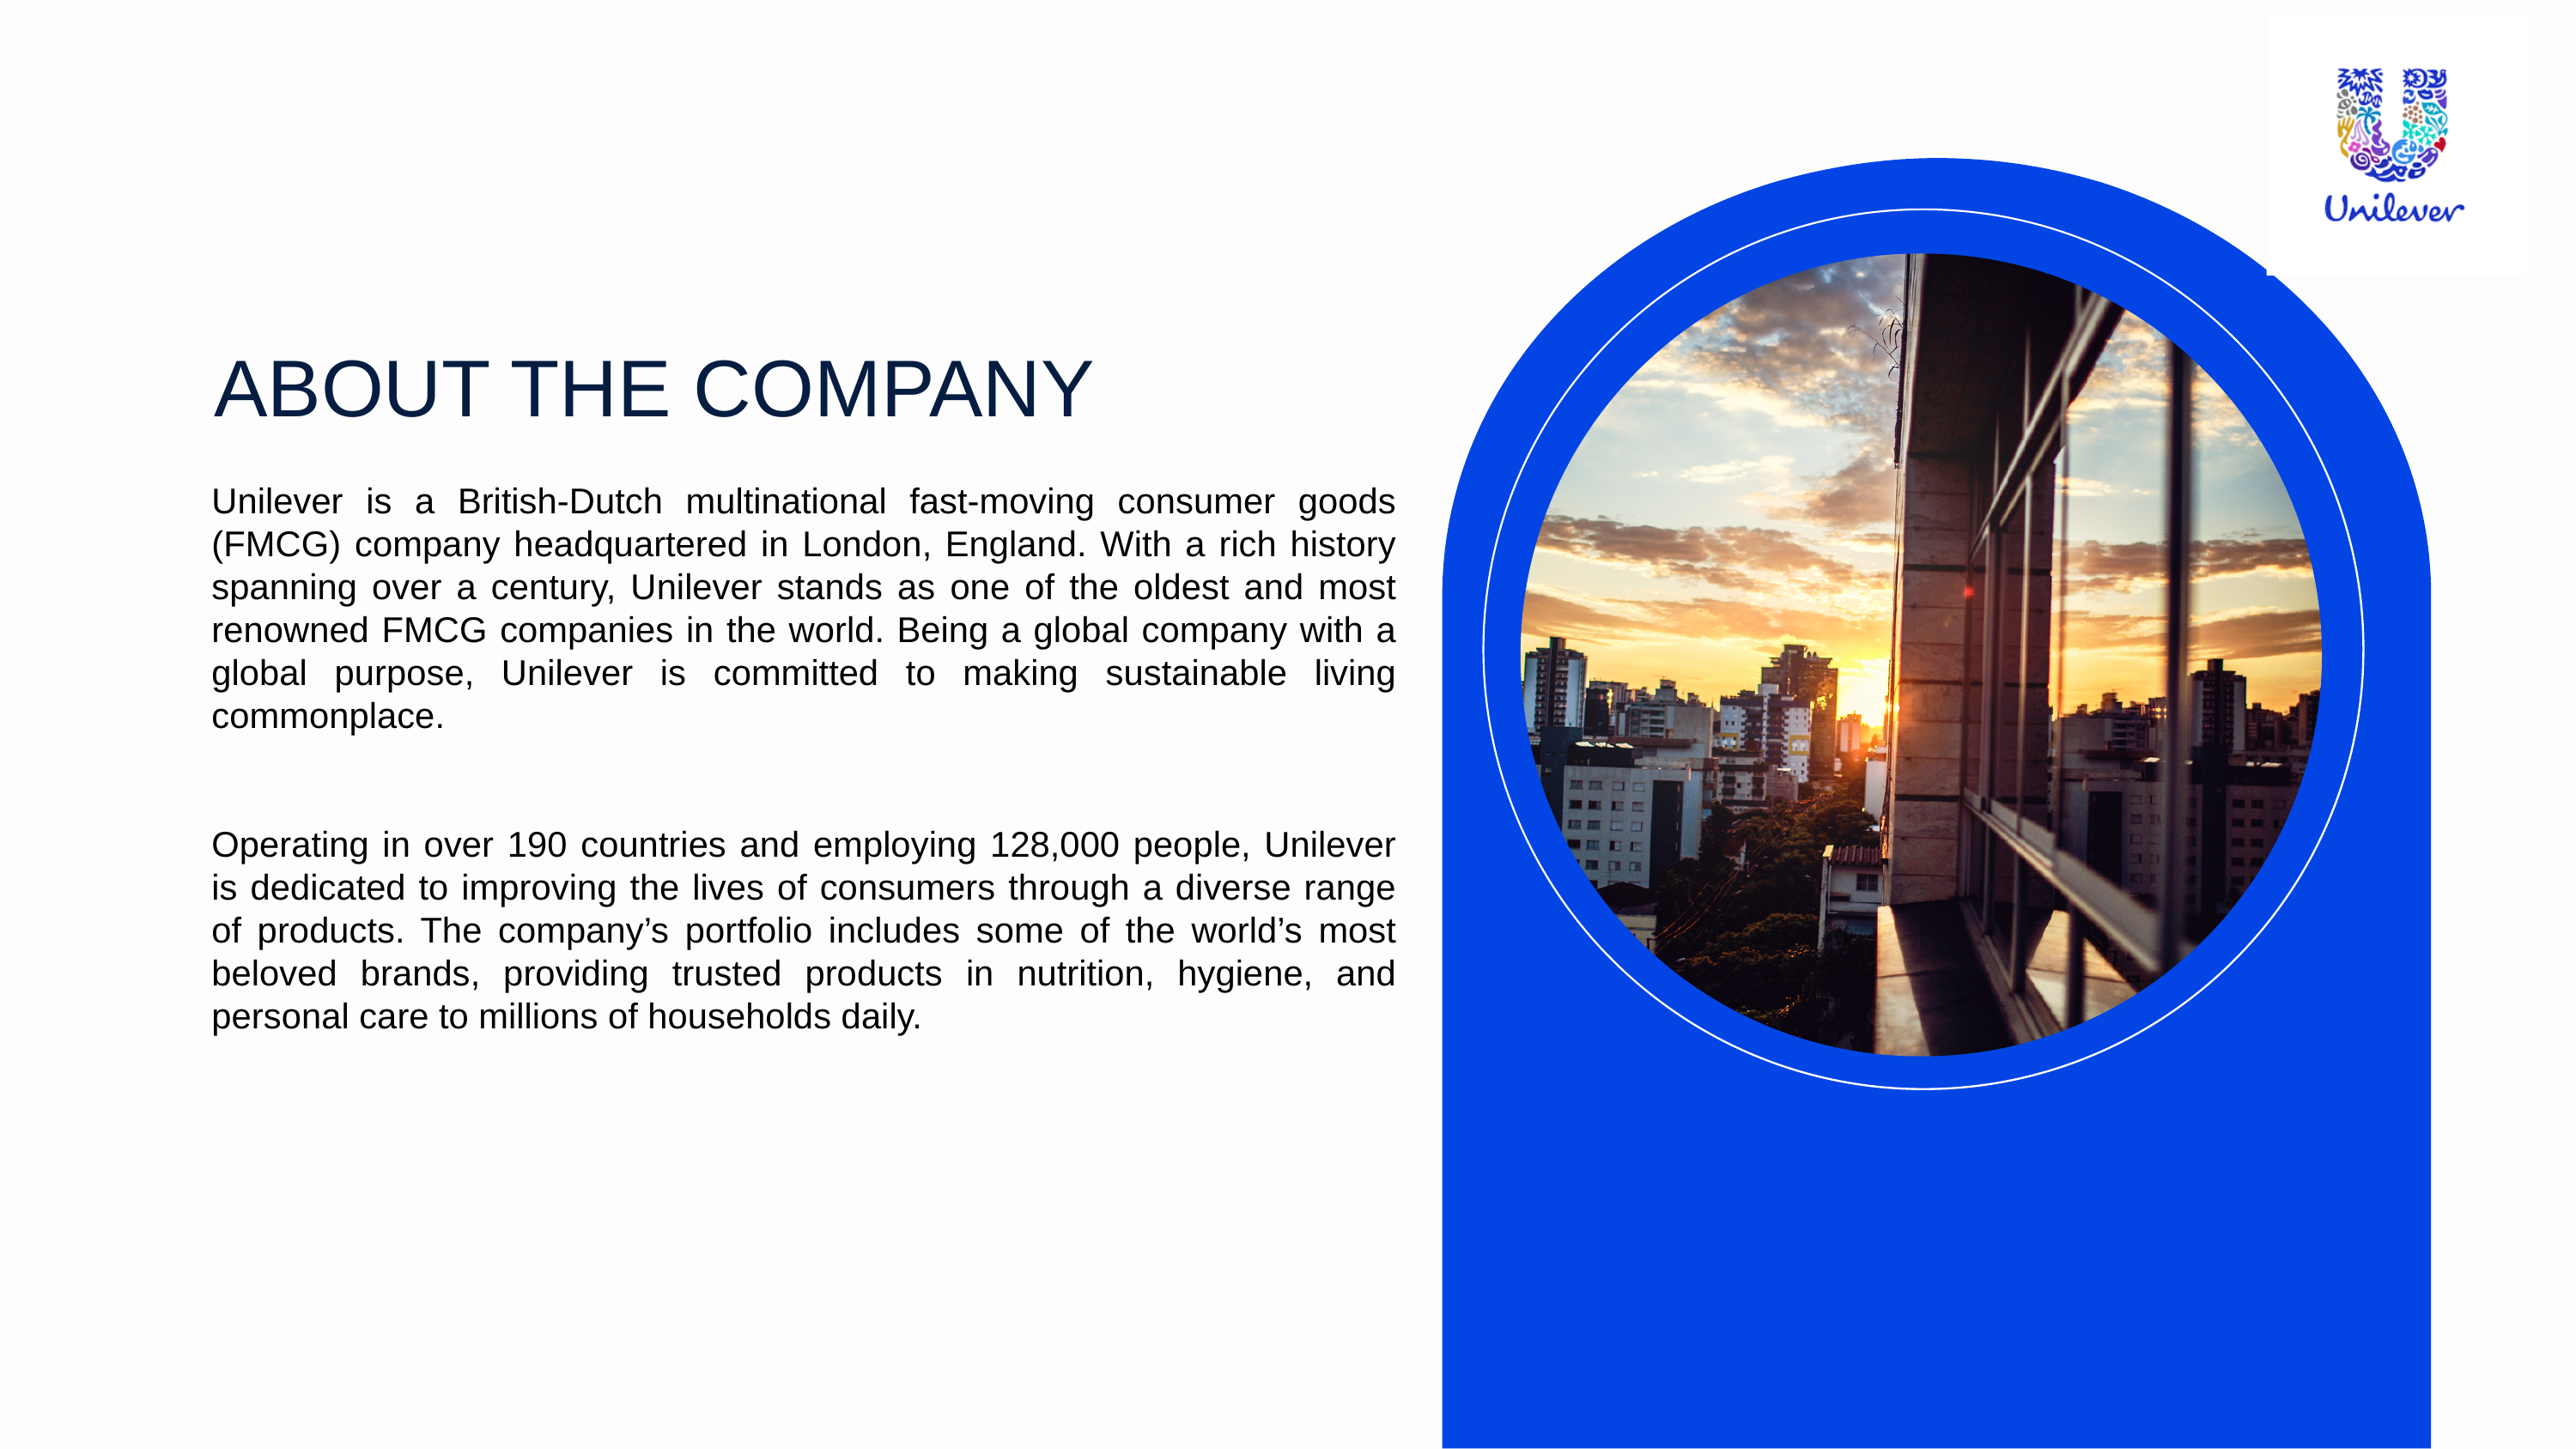

ABOUT THE COMPANY
Unilever is a British-Dutch multinational fast-moving consumer goods (FMCG) company headquartered in London, England. With a rich history spanning over a century, Unilever stands as one of the oldest and most renowned FMCG companies in the world. Being a global company with a global purpose, Unilever is committed to making sustainable living commonplace.

Operating in over 190 countries and employing 128,000 people, Unilever is dedicated to improving the lives of consumers through a diverse range of products. The company’s portfolio includes some of the world’s most beloved brands, providing trusted products in nutrition, hygiene, and personal care to millions of households daily.